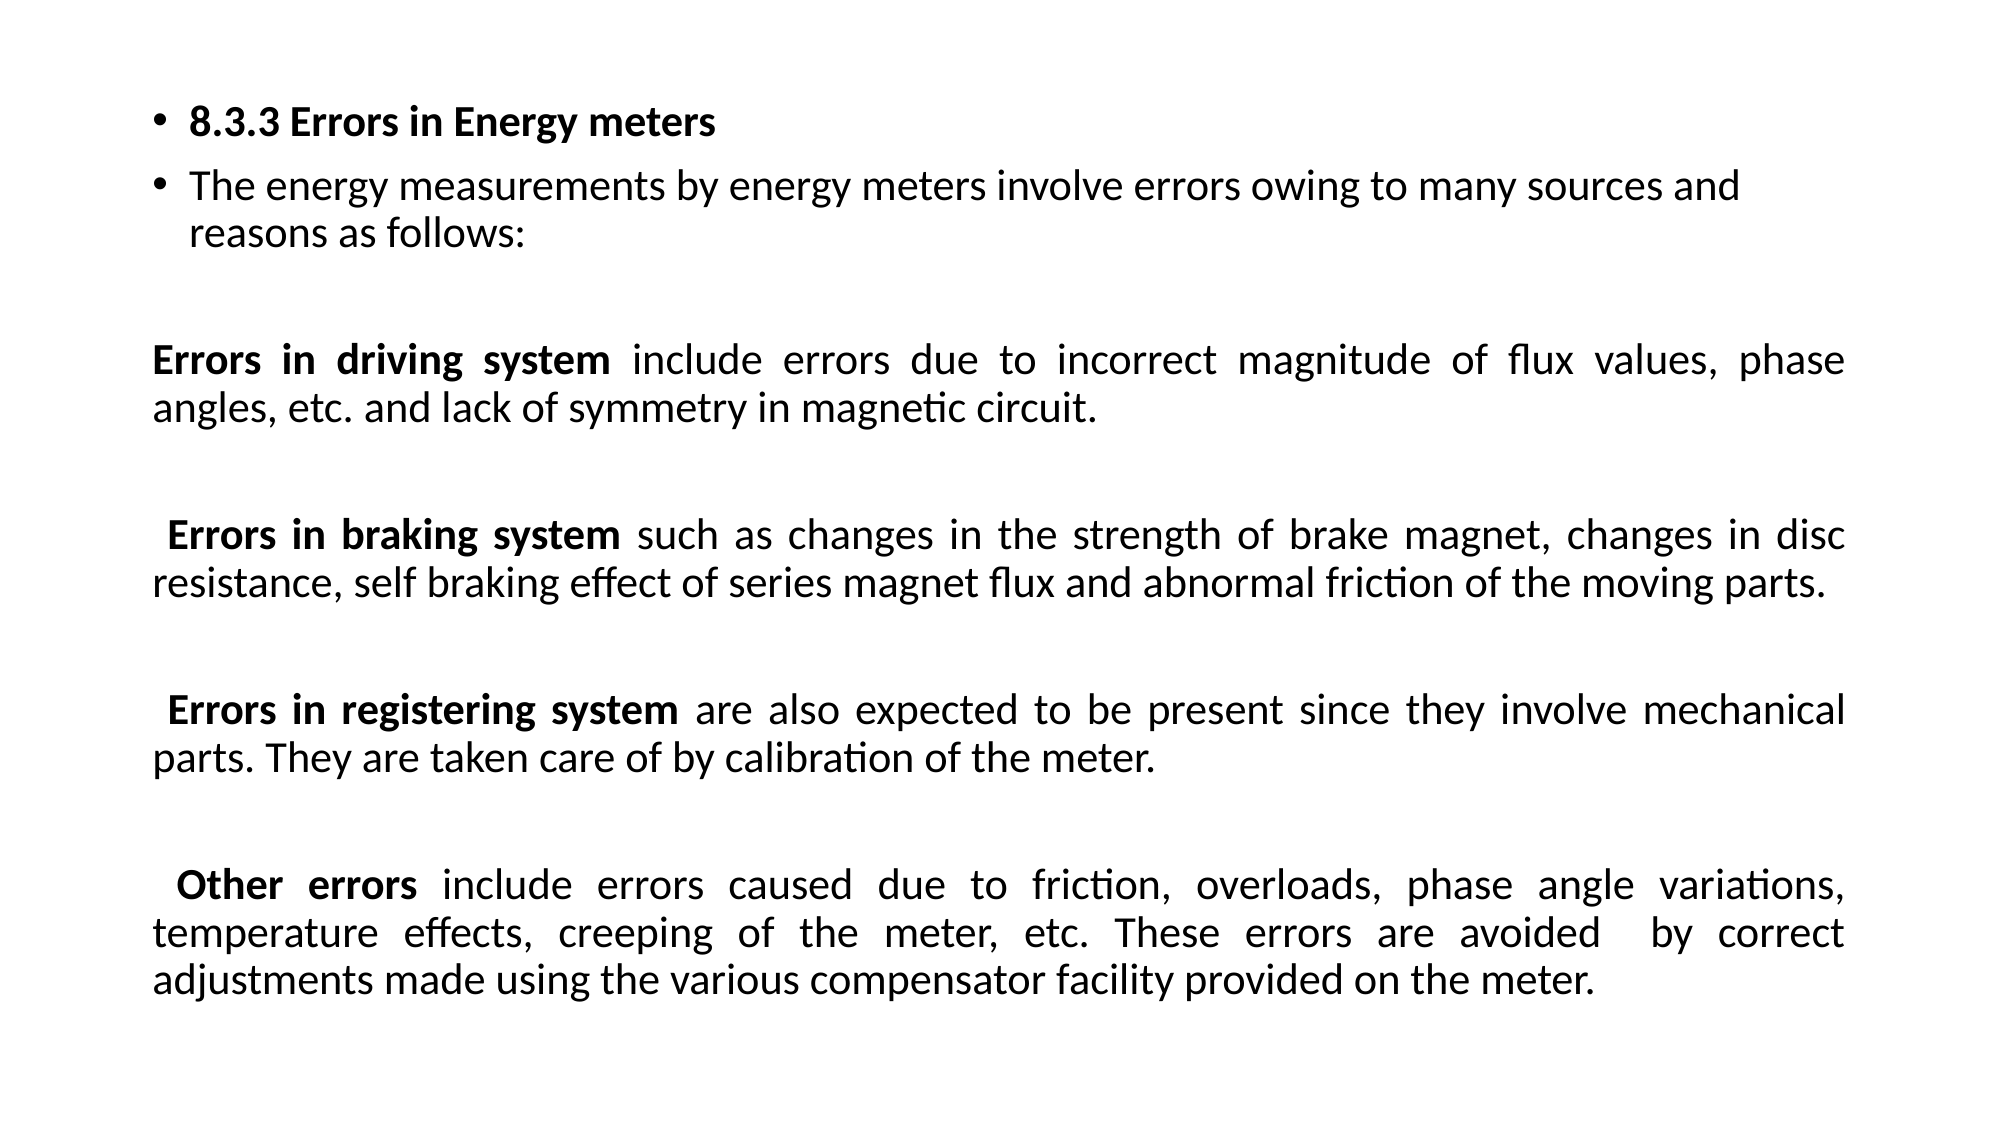

8.3.3 Errors in Energy meters
The energy measurements by energy meters involve errors owing to many sources and reasons as follows:

Errors in driving system include errors due to incorrect magnitude of flux values, phase angles, etc. and lack of symmetry in magnetic circuit.

 Errors in braking system such as changes in the strength of brake magnet, changes in disc resistance, self braking effect of series magnet flux and abnormal friction of the moving parts.

 Errors in registering system are also expected to be present since they involve mechanical parts. They are taken care of by calibration of the meter.

 Other errors include errors caused due to friction, overloads, phase angle variations, temperature effects, creeping of the meter, etc. These errors are avoided  by correct adjustments made using the various compensator facility provided on the meter.